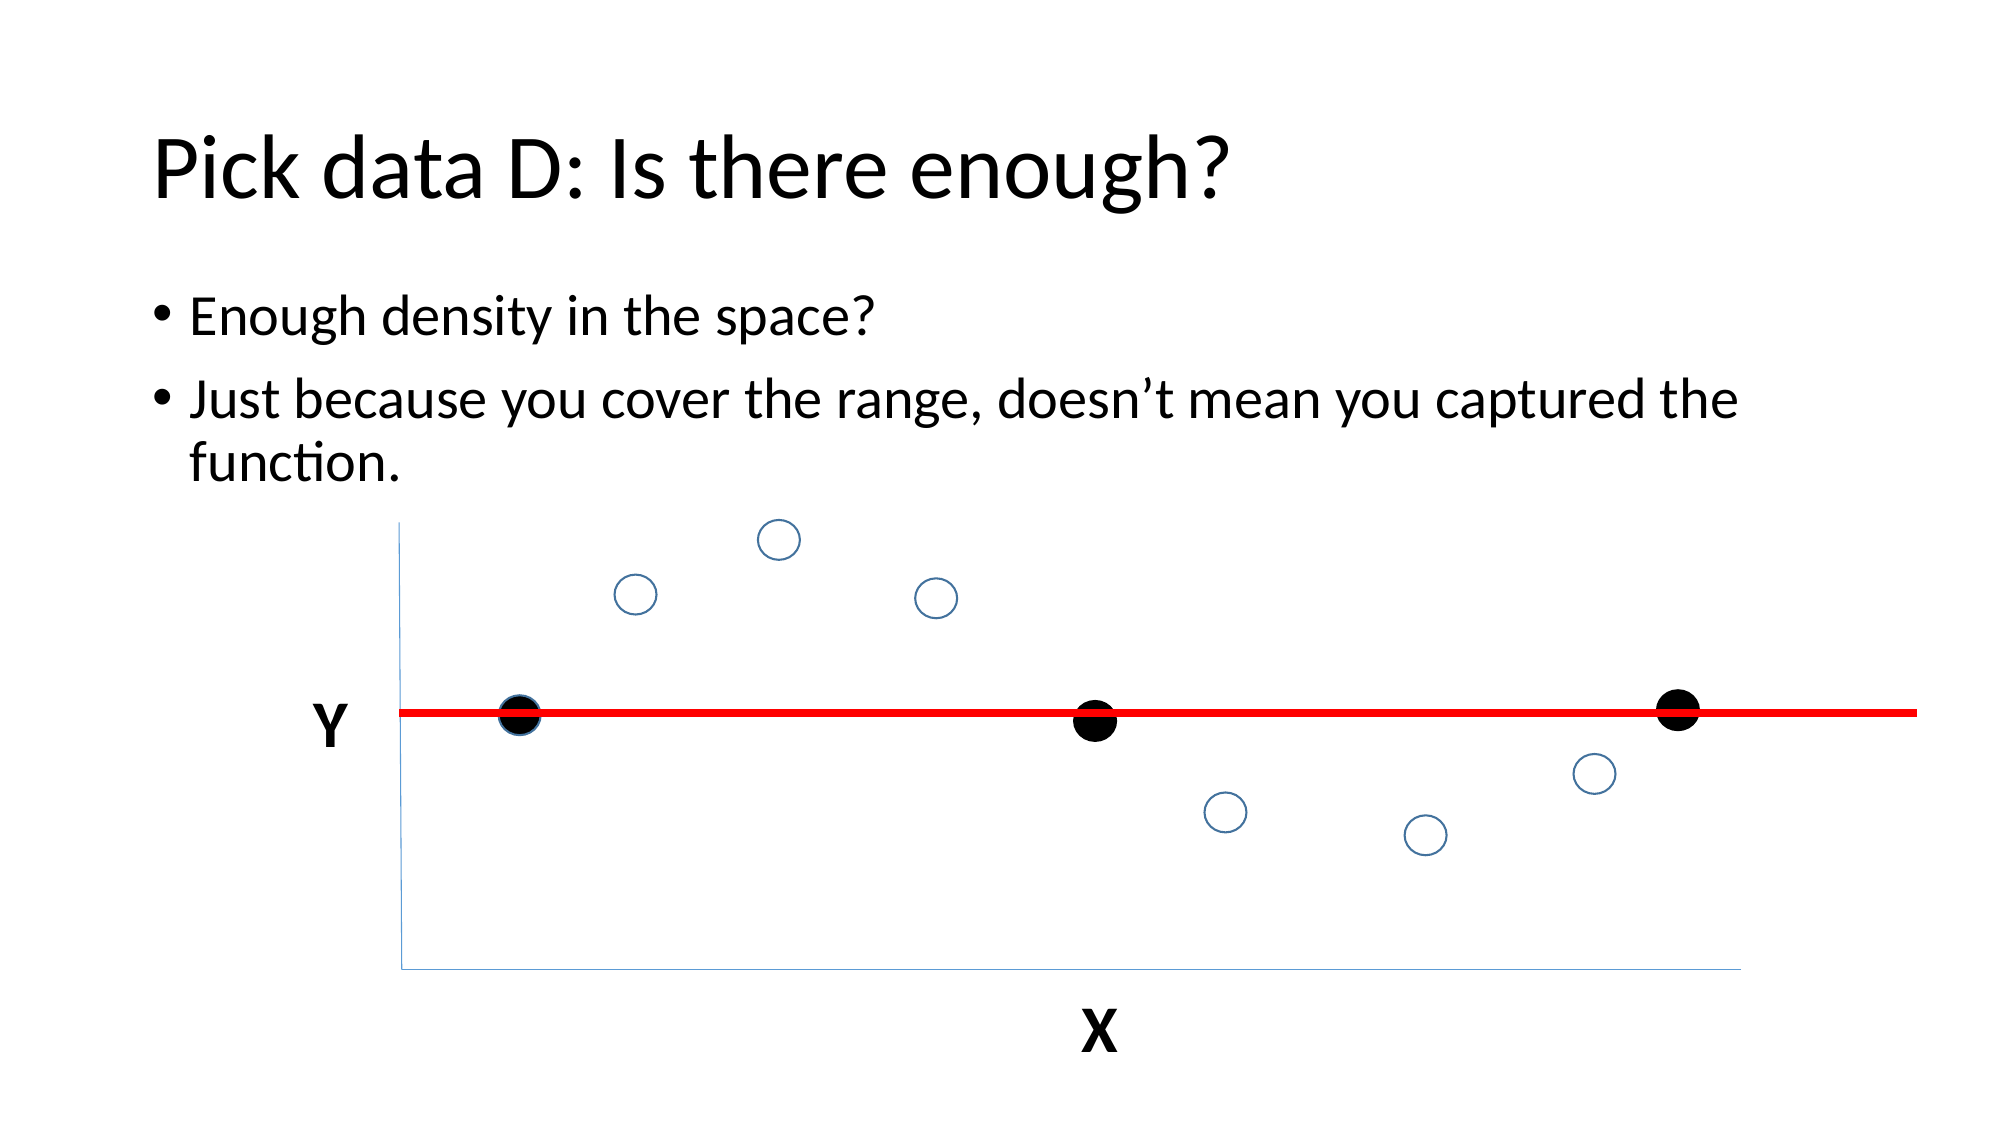

# Pick data D: Is there enough?
Enough density in the space?
Just because you cover the range, doesn’t mean you captured the function.

Y

X